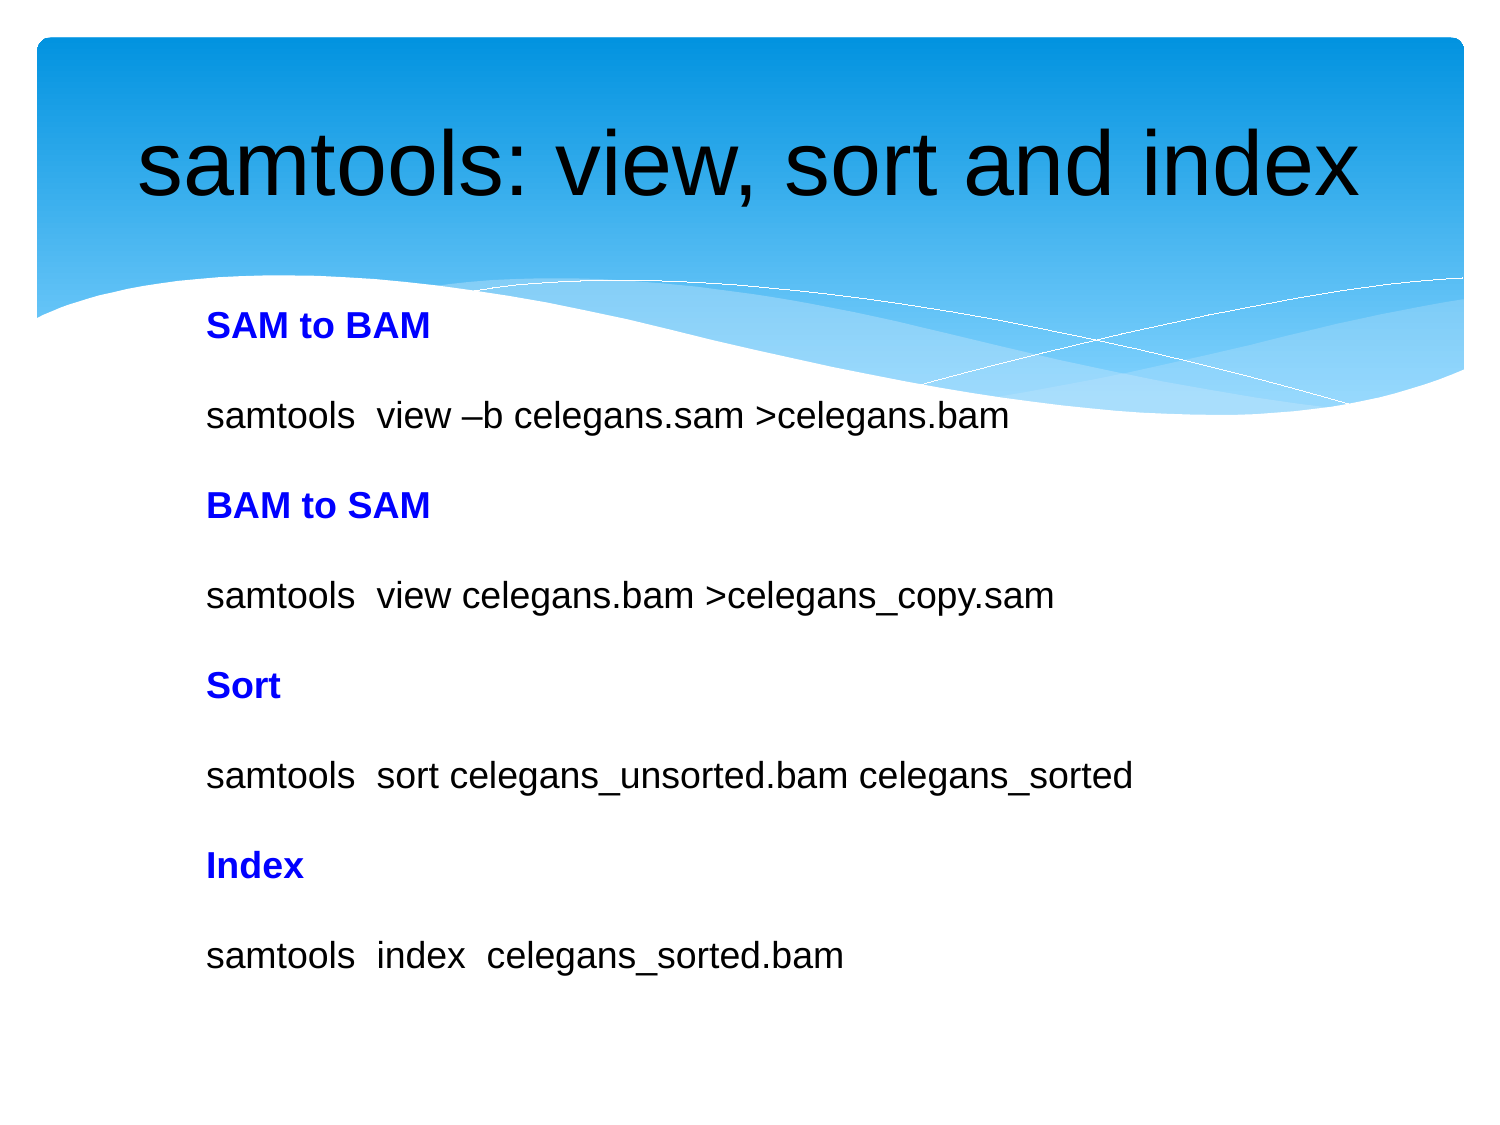

# samtools: view, sort and index
SAM to BAM

samtools  view –b celegans.sam >celegans.bam

BAM to SAM

samtools  view celegans.bam >celegans_copy.sam

Sort

samtools  sort celegans_unsorted.bam celegans_sorted

Index

samtools  index  celegans_sorted.bam